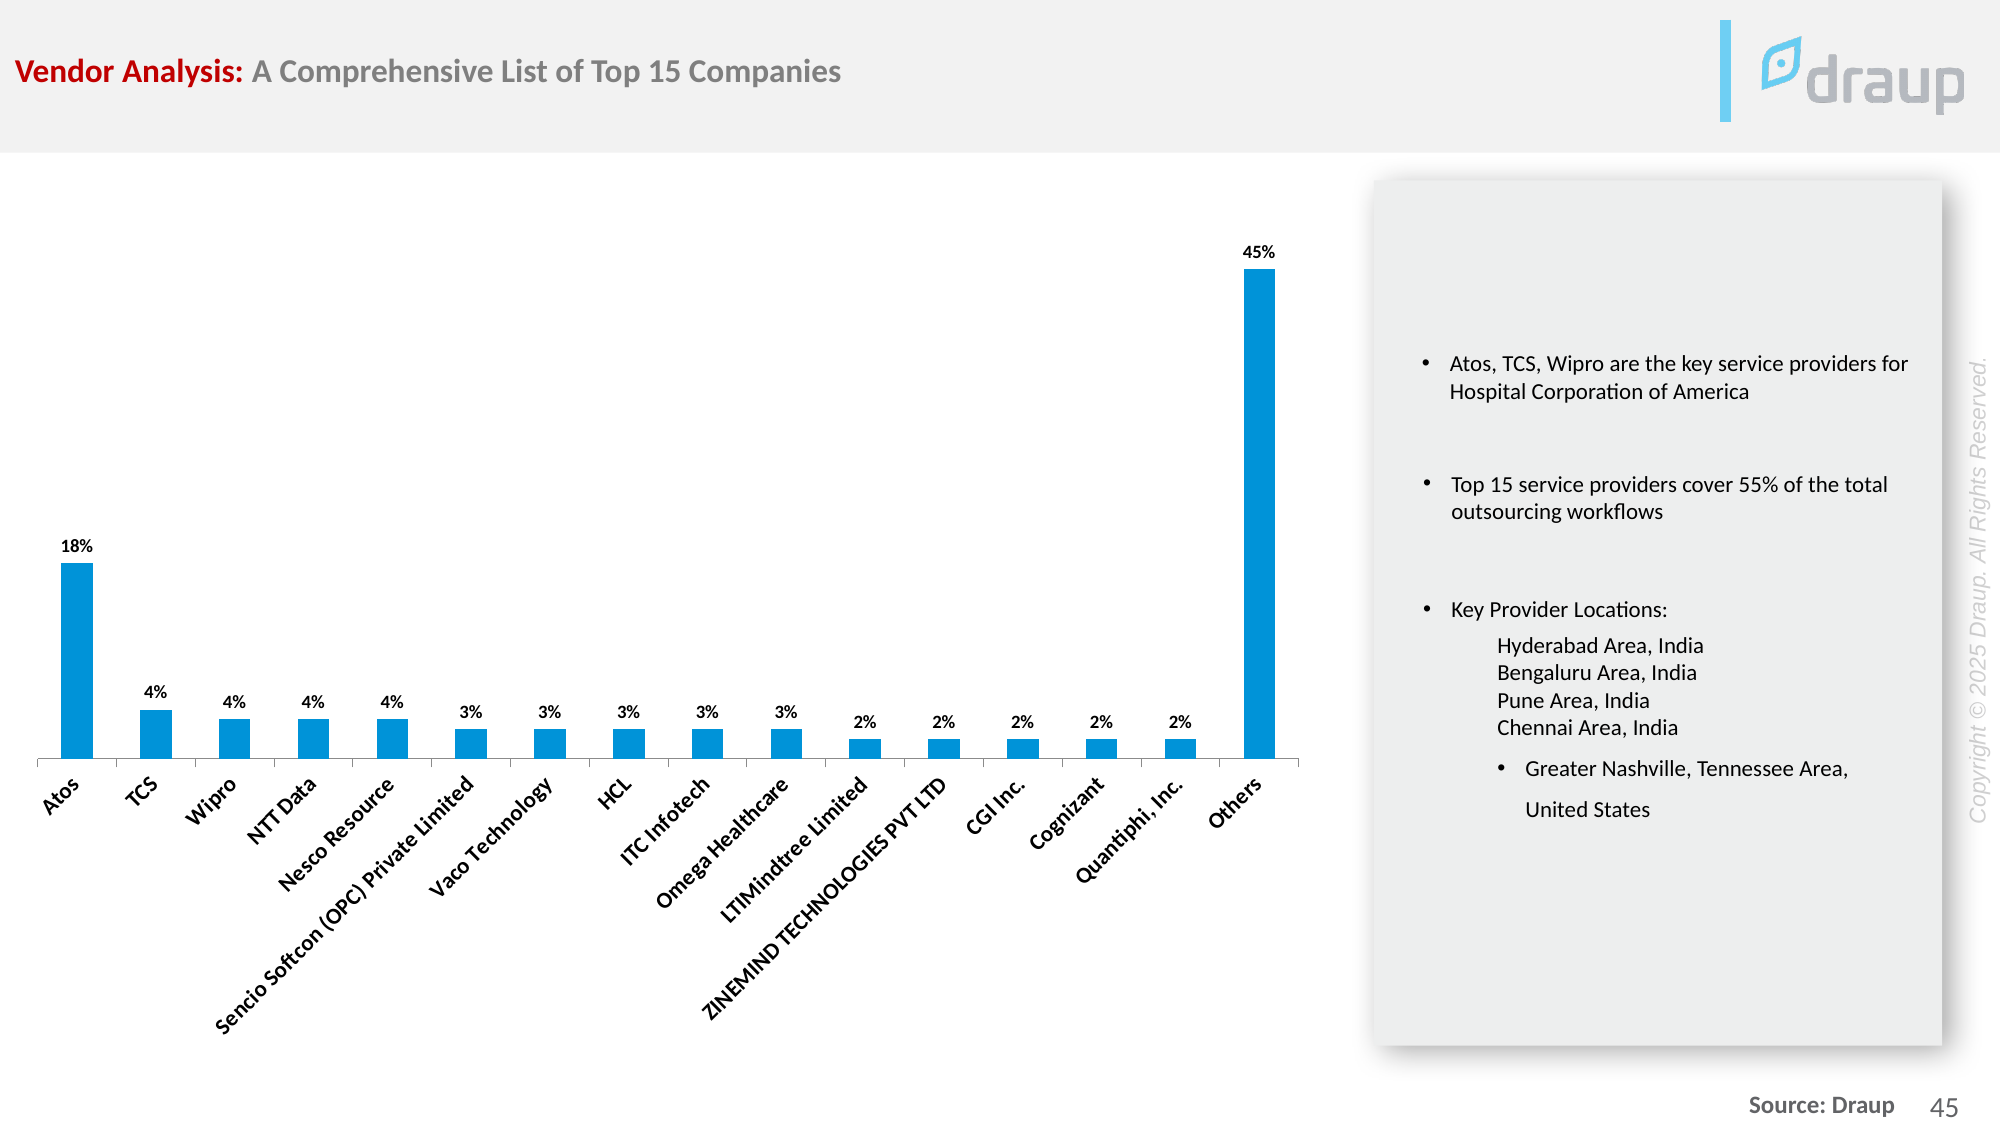

Vendor Analysis: A Comprehensive List of Top 15 Companies

### Chart

| Category | Series1 |
|---|---|
| Atos | 0.17857142857142858 |
| TCS | 0.044642857142857144 |
| Wipro | 0.03571428571428571 |
| NTT Data | 0.03571428571428571 |
| Nesco Resource | 0.03571428571428571 |
| Sencio Softcon (OPC) Private Limited | 0.026785714285714284 |
| Vaco Technology | 0.026785714285714284 |
| HCL | 0.026785714285714284 |
| ITC Infotech | 0.026785714285714284 |
| Omega Healthcare | 0.026785714285714284 |
| LTIMindtree Limited | 0.017857142857142856 |
| ZINEMIND TECHNOLOGIES PVT LTD | 0.017857142857142856 |
| CGI Inc. | 0.017857142857142856 |
| Cognizant | 0.017857142857142856 |
| Quantiphi, Inc. | 0.017857142857142856 |
| Others | 0.44642857142857145 |
Atos, TCS, Wipro are the key service providers for Hospital Corporation of America
Top 15 service providers cover 55% of the total outsourcing workflows
Key Provider Locations:
Hyderabad Area, India
Bengaluru Area, India
Pune Area, India
Chennai Area, India
Greater Nashville, Tennessee Area, United States